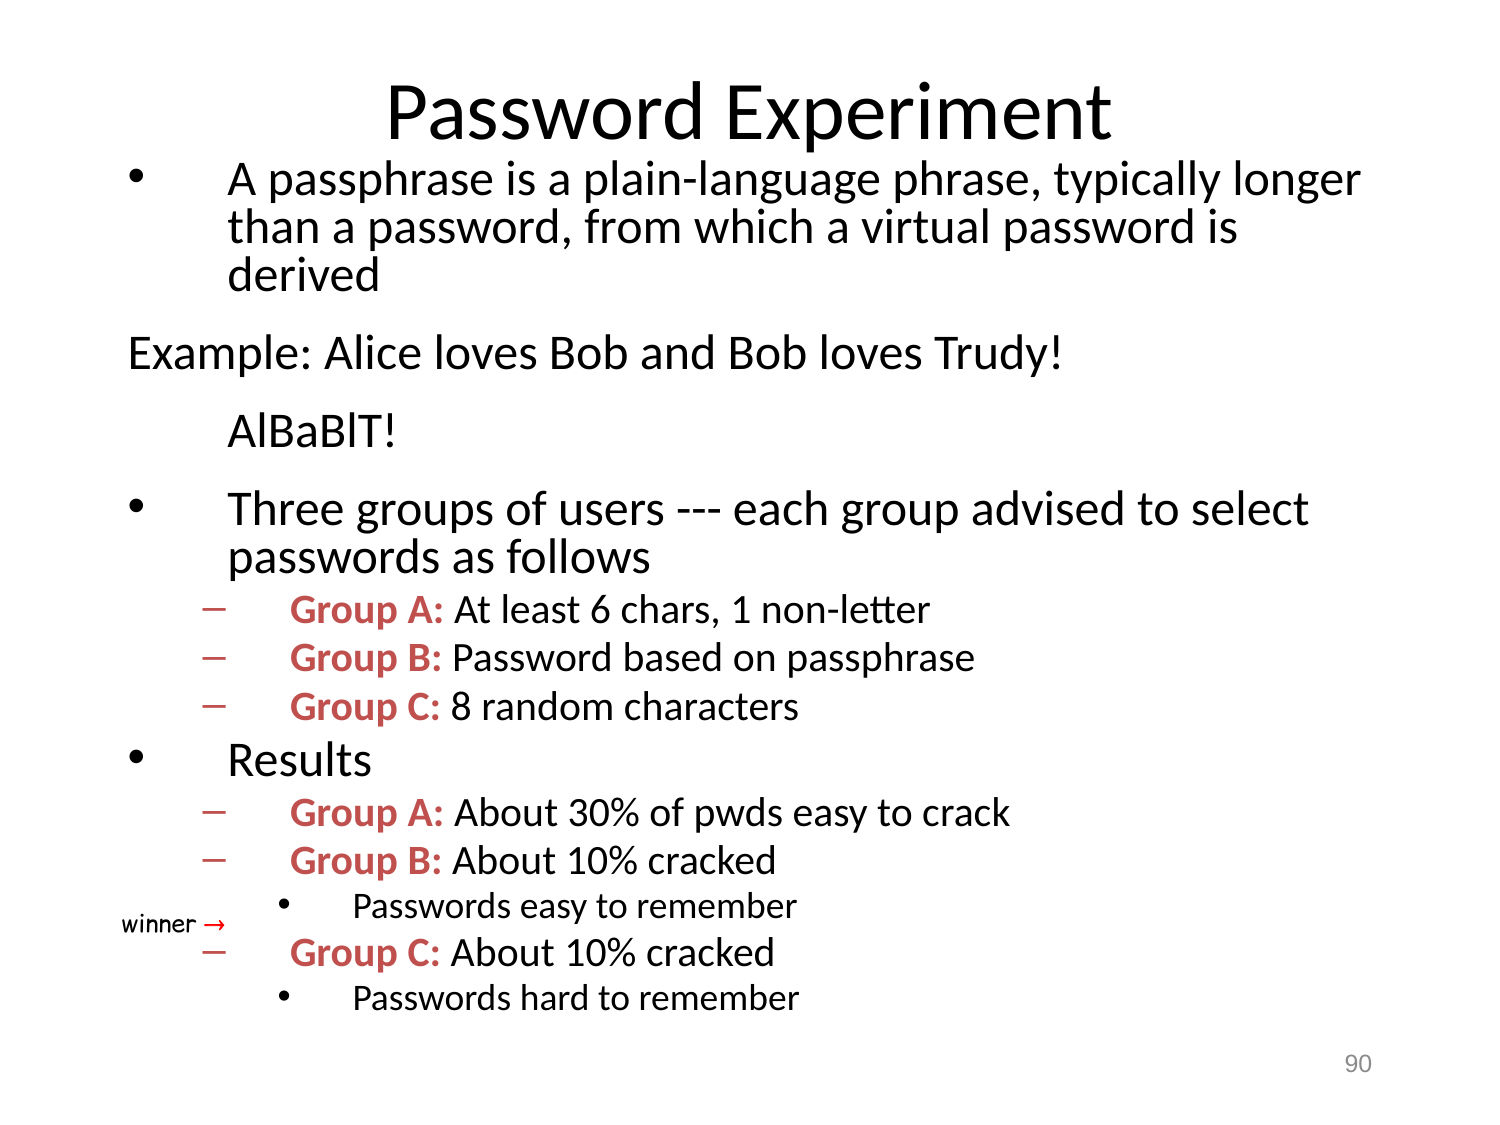

# Password Experiment
A passphrase is a plain-language phrase, typically longer than a password, from which a virtual password is derived
Example: Alice loves Bob and Bob loves Trudy!
	AlBaBlT!
Three groups of users --- each group advised to select passwords as follows
Group A: At least 6 chars, 1 non-letter
Group B: Password based on passphrase
Group C: 8 random characters
Results
Group A: About 30% of pwds easy to crack
Group B: About 10% cracked
Passwords easy to remember
Group C: About 10% cracked
Passwords hard to remember

winner →
90